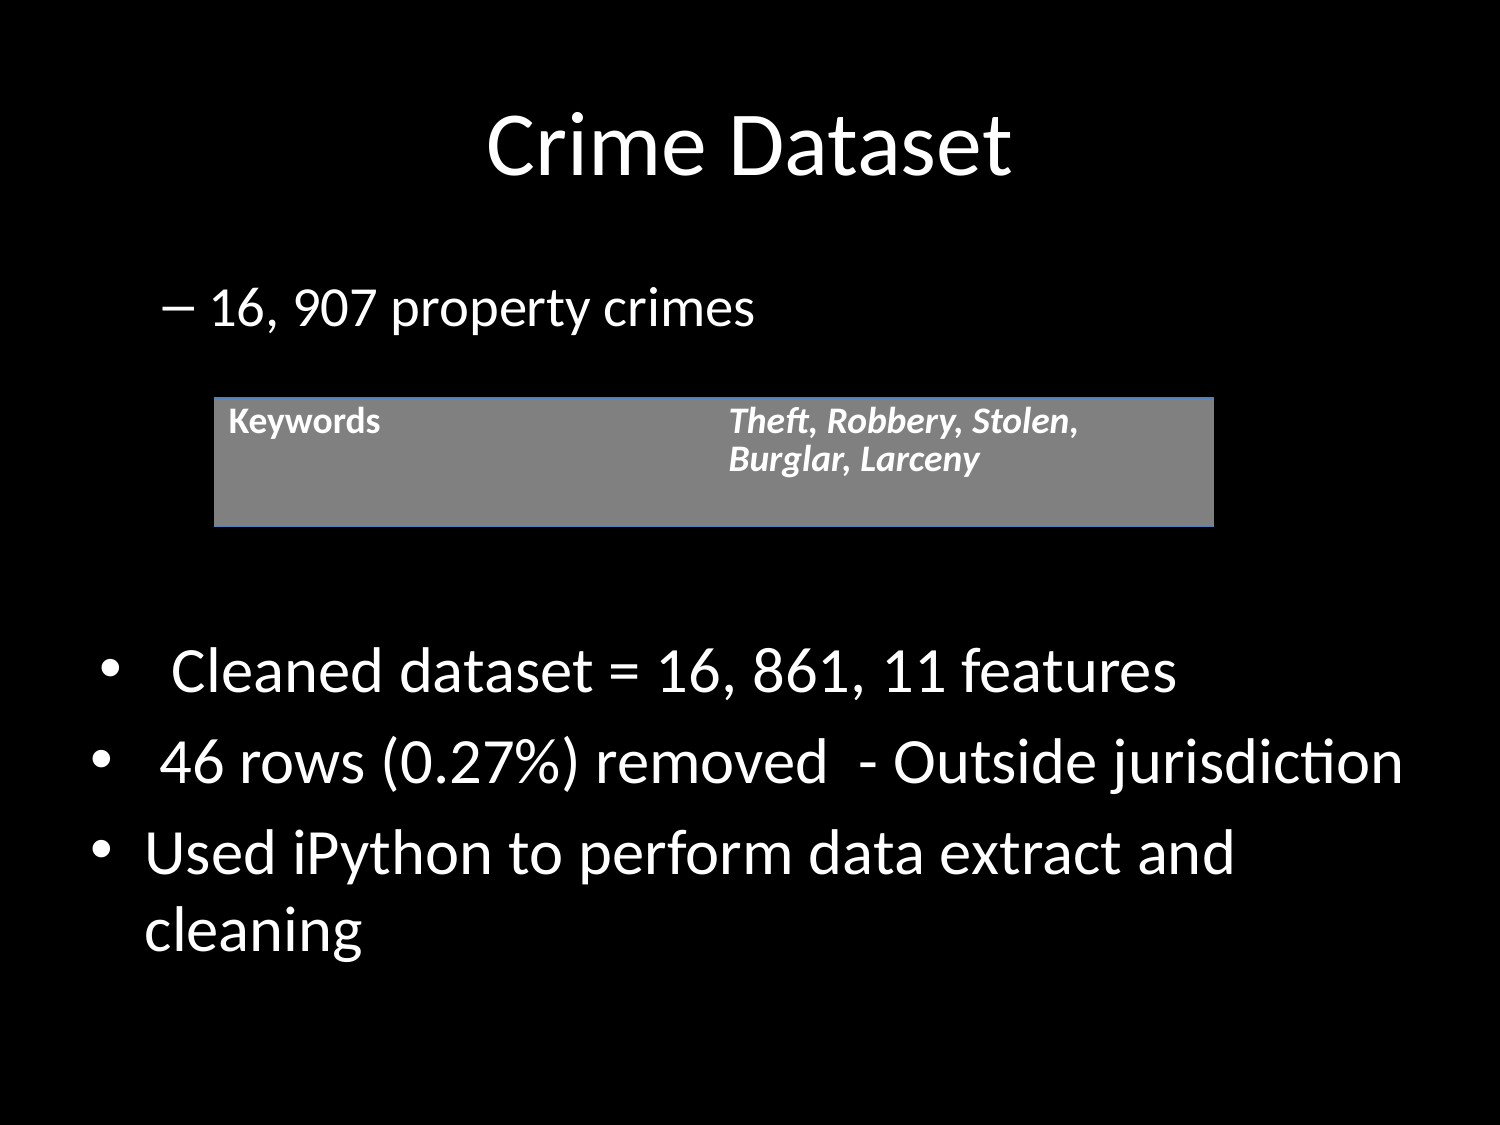

# Crime Dataset
16, 907 property crimes

Cleaned dataset = 16, 861, 11 features
 46 rows (0.27%) removed  - Outside jurisdiction
Used iPython to perform data extract and cleaning
| Keywords | Theft, Robbery, Stolen, Burglar, Larceny |
| --- | --- |